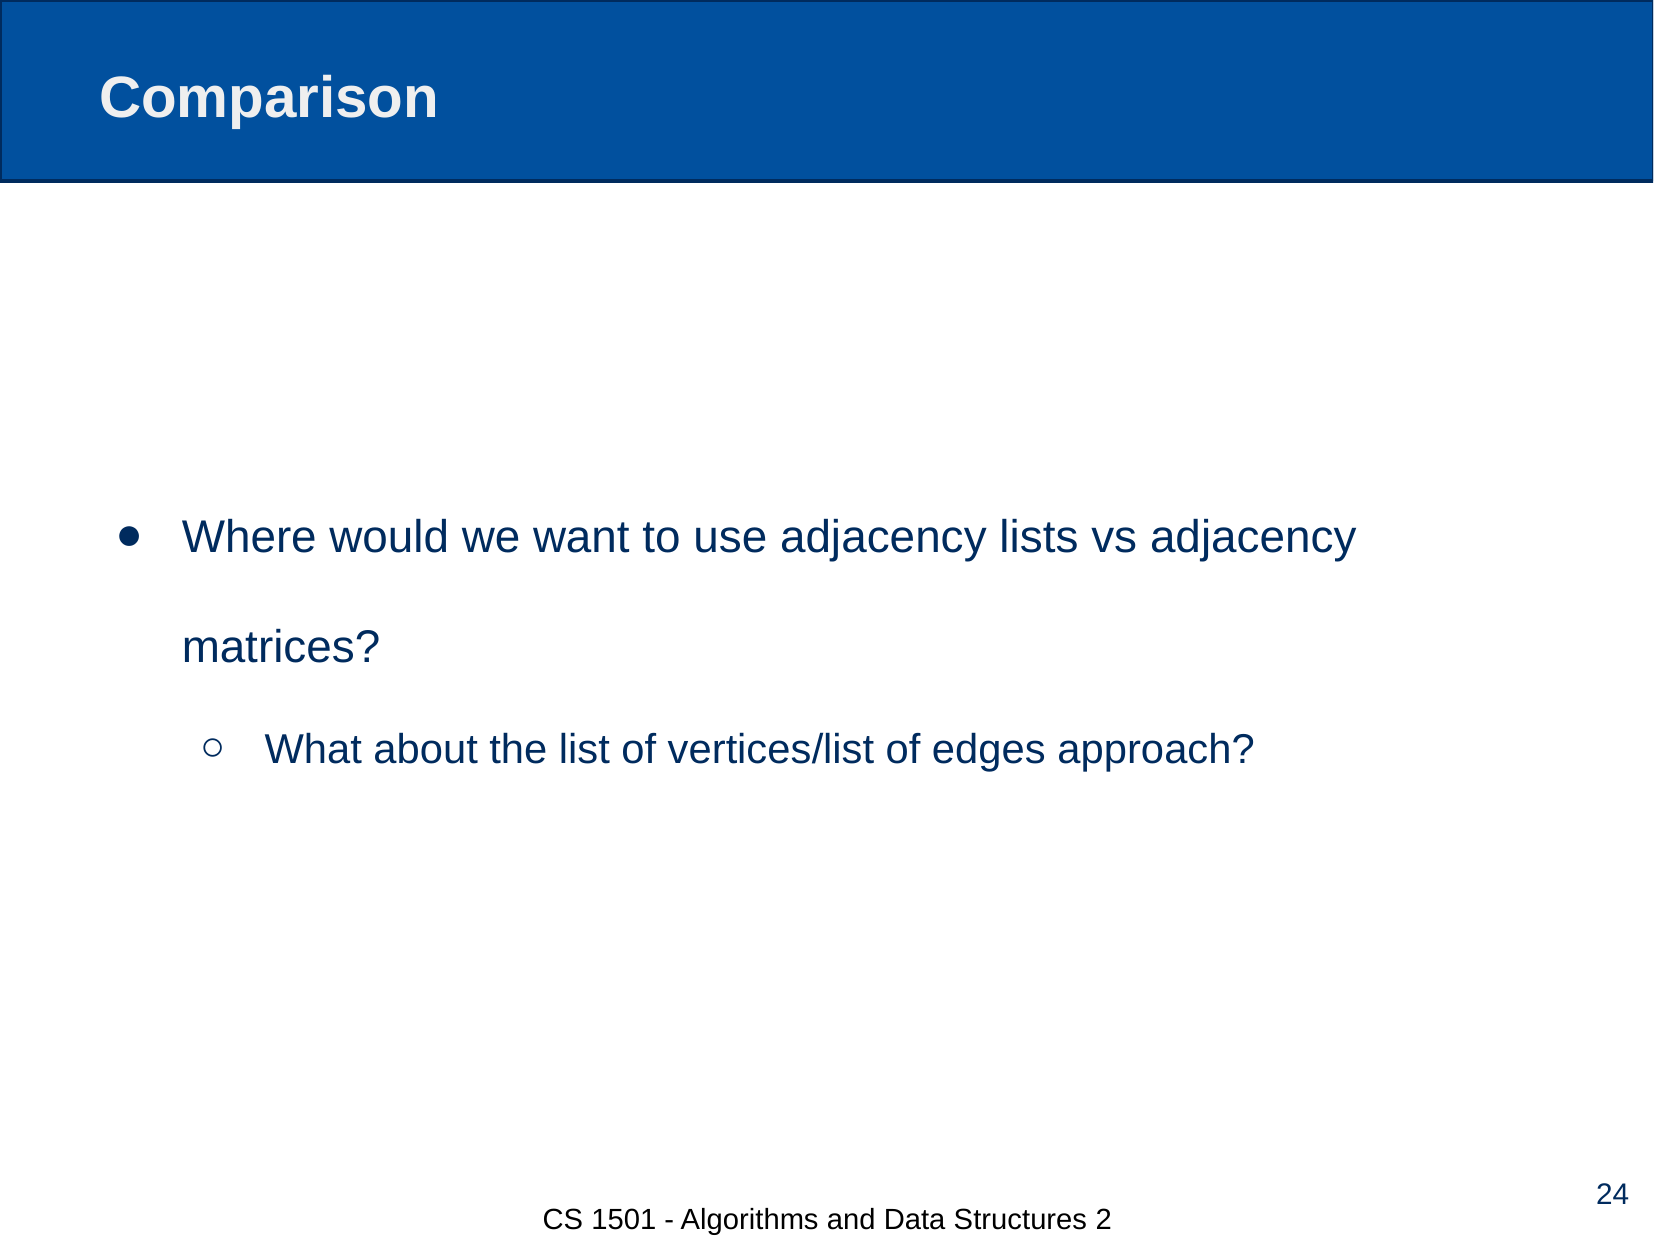

# Comparison
Where would we want to use adjacency lists vs adjacency matrices?
What about the list of vertices/list of edges approach?
24
CS 1501 - Algorithms and Data Structures 2